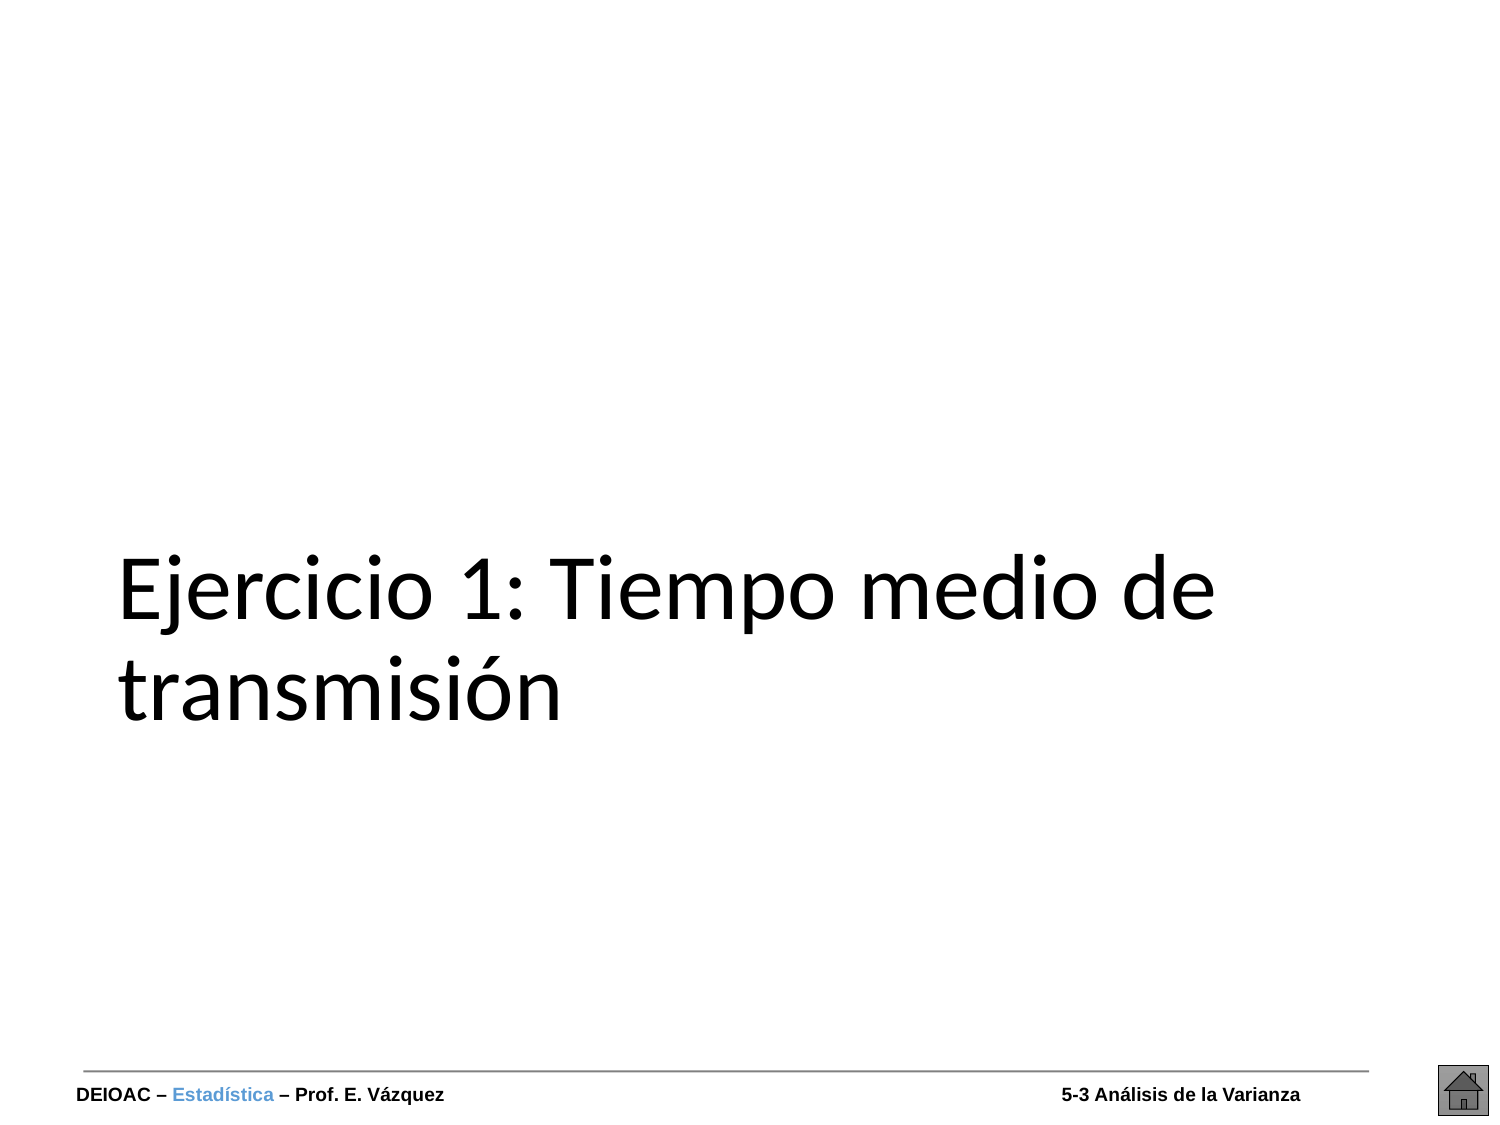

# Ejercicio 1: Tiempo medio de transmisión